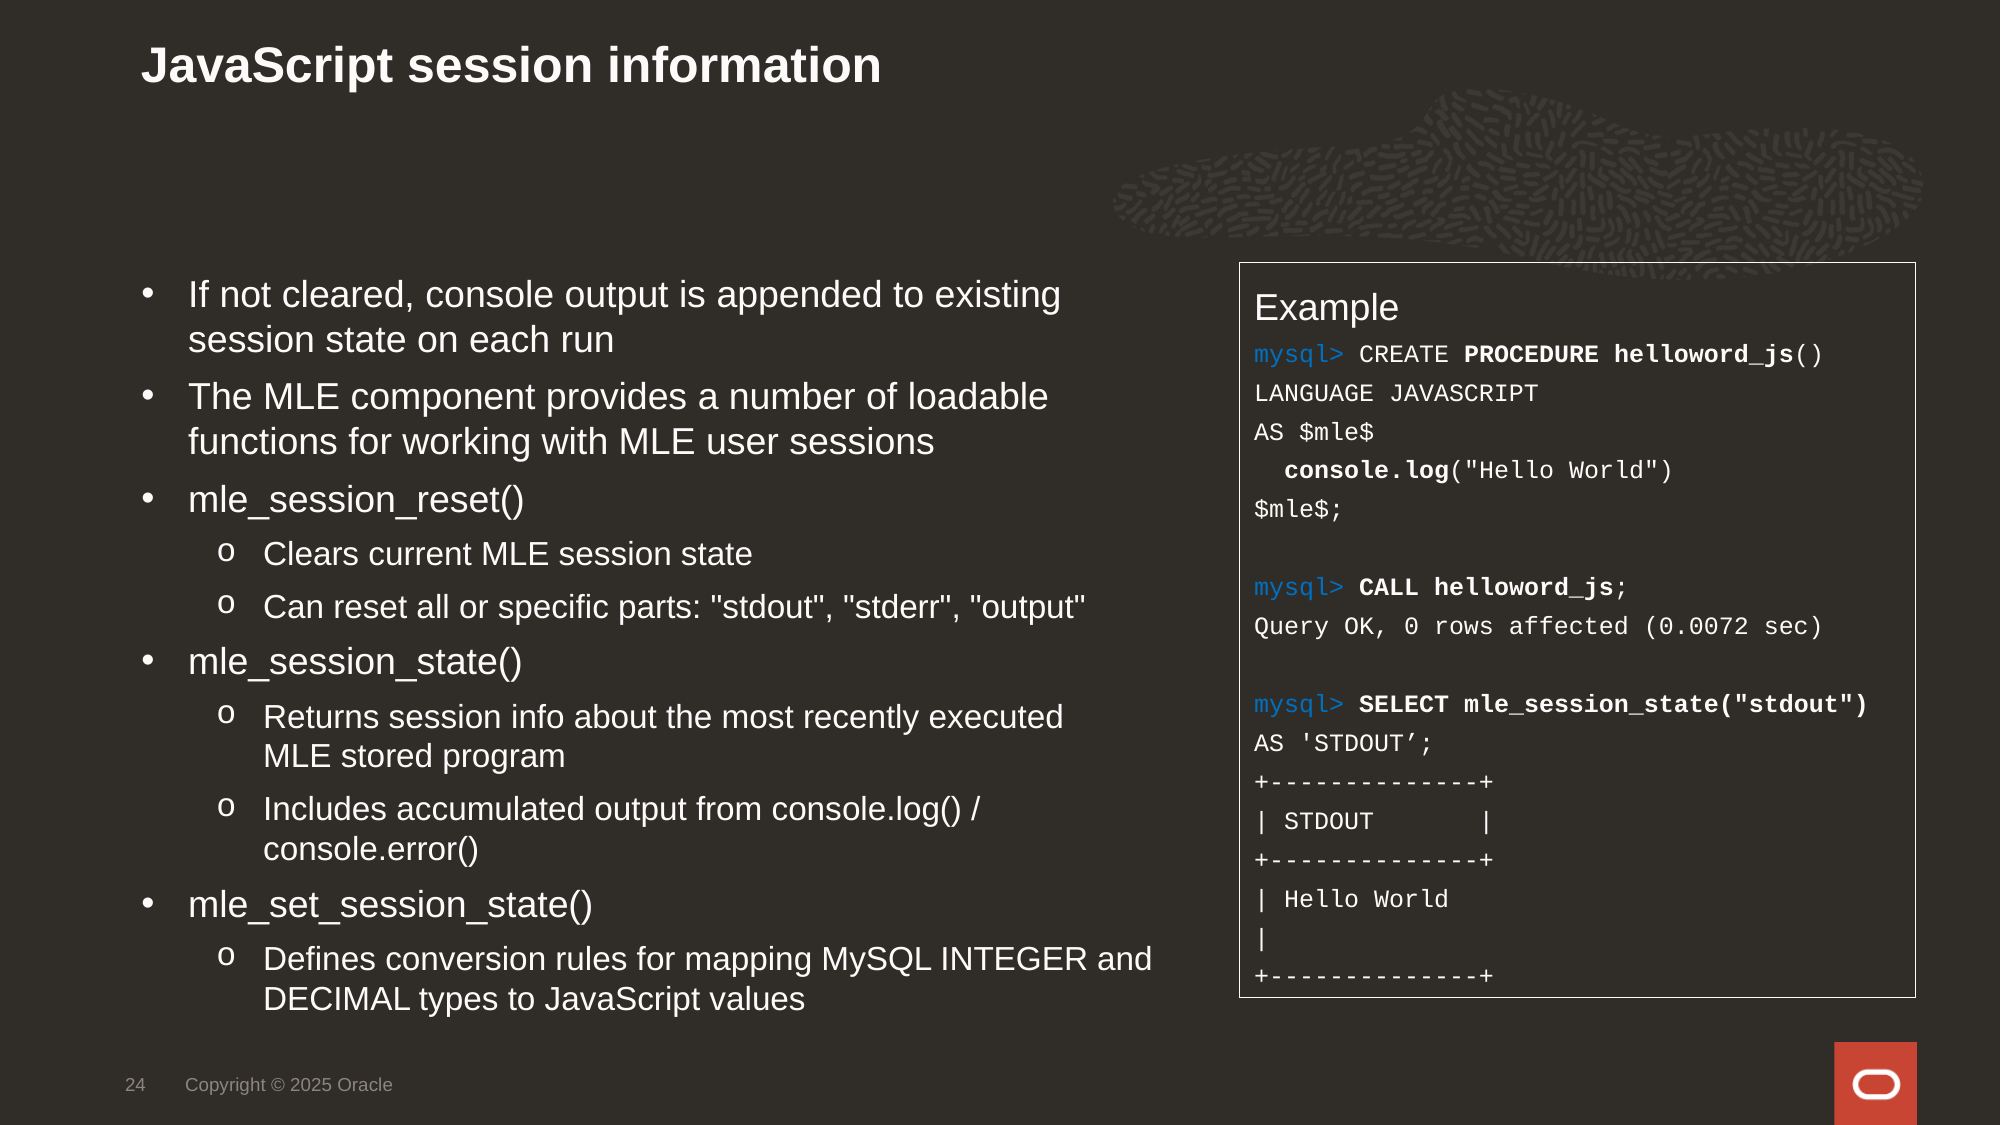

JavaScript session information

If not cleared, console output is appended to existing session state on each run
The MLE component provides a number of loadable functions for working with MLE user sessions
mle_session_reset()
Clears current MLE session state
Can reset all or specific parts: "stdout", "stderr", "output"
mle_session_state()
Returns session info about the most recently executed
MLE stored program
Includes accumulated output from console.log() / console.error()
mle_set_session_state()
Defines conversion rules for mapping MySQL INTEGER and DECIMAL types to JavaScript values
Example
mysql> CREATE PROCEDURE helloword_js()
LANGUAGE JAVASCRIPT
AS $mle$
  console.log("Hello World")
$mle$;

mysql> CALL helloword_js;
Query OK, 0 rows affected (0.0072 sec)

mysql> SELECT mle_session_state("stdout") AS 'STDOUT’;
+--------------+
| STDOUT       |
+--------------+
| Hello World
|
+--------------+
24
Copyright © 2025 Oracle